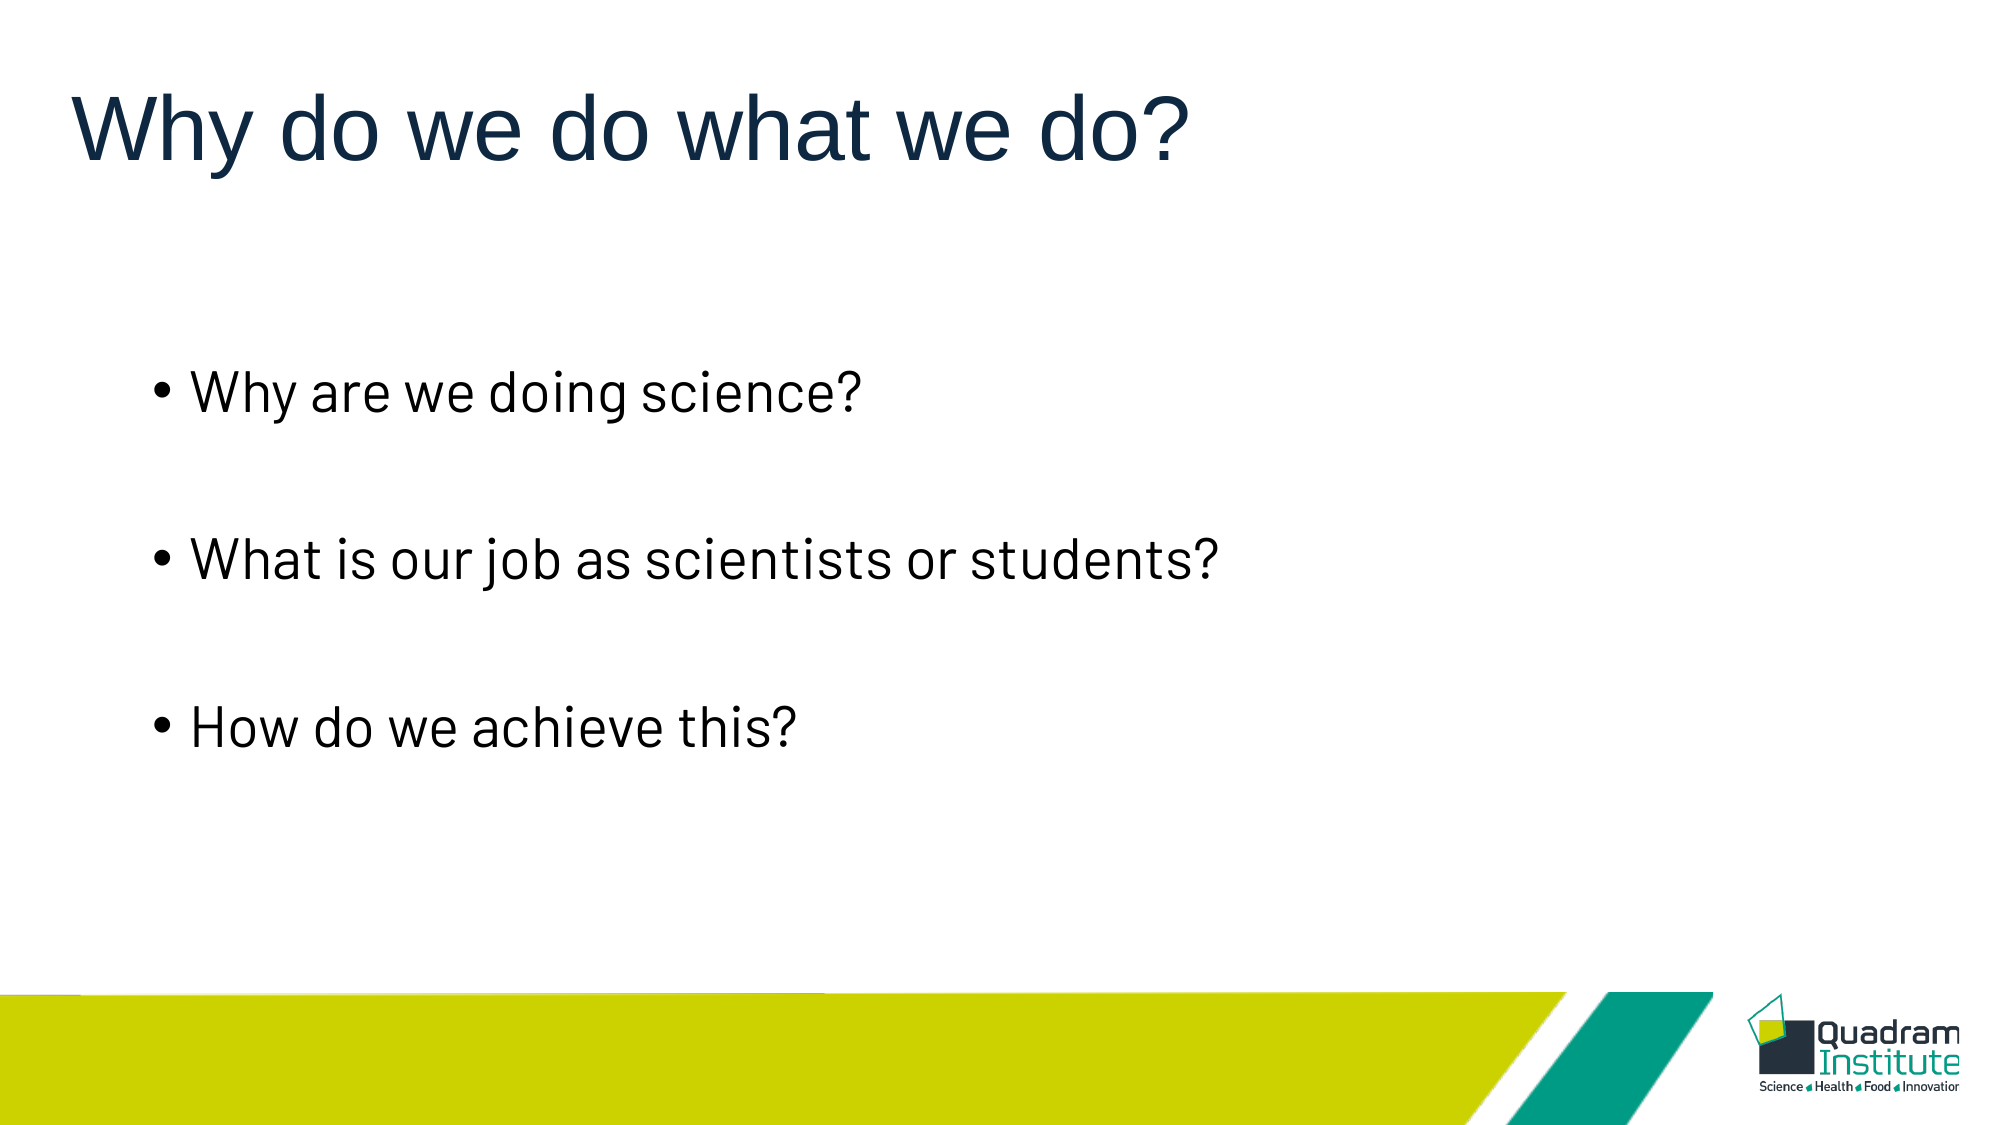

# Why do we do what we do?

Why are we doing science?

What is our job as scientists or students?

How do we achieve this?